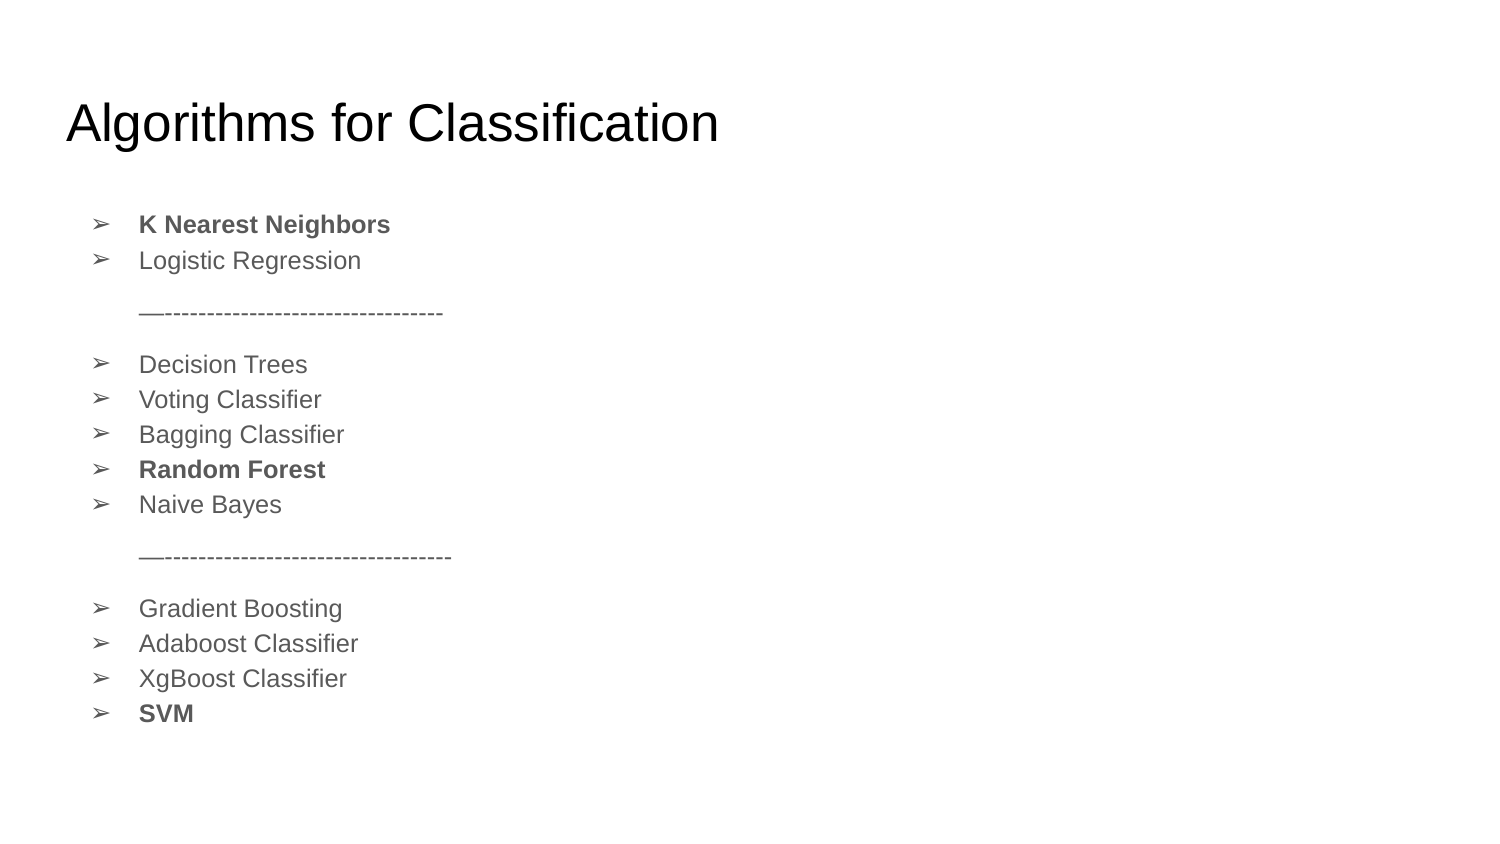

# Algorithms for Classification
K Nearest Neighbors
Logistic Regression
—---------------------------------
Decision Trees
Voting Classifier
Bagging Classifier
Random Forest
Naive Bayes
—----------------------------------
Gradient Boosting
Adaboost Classifier
XgBoost Classifier
SVM